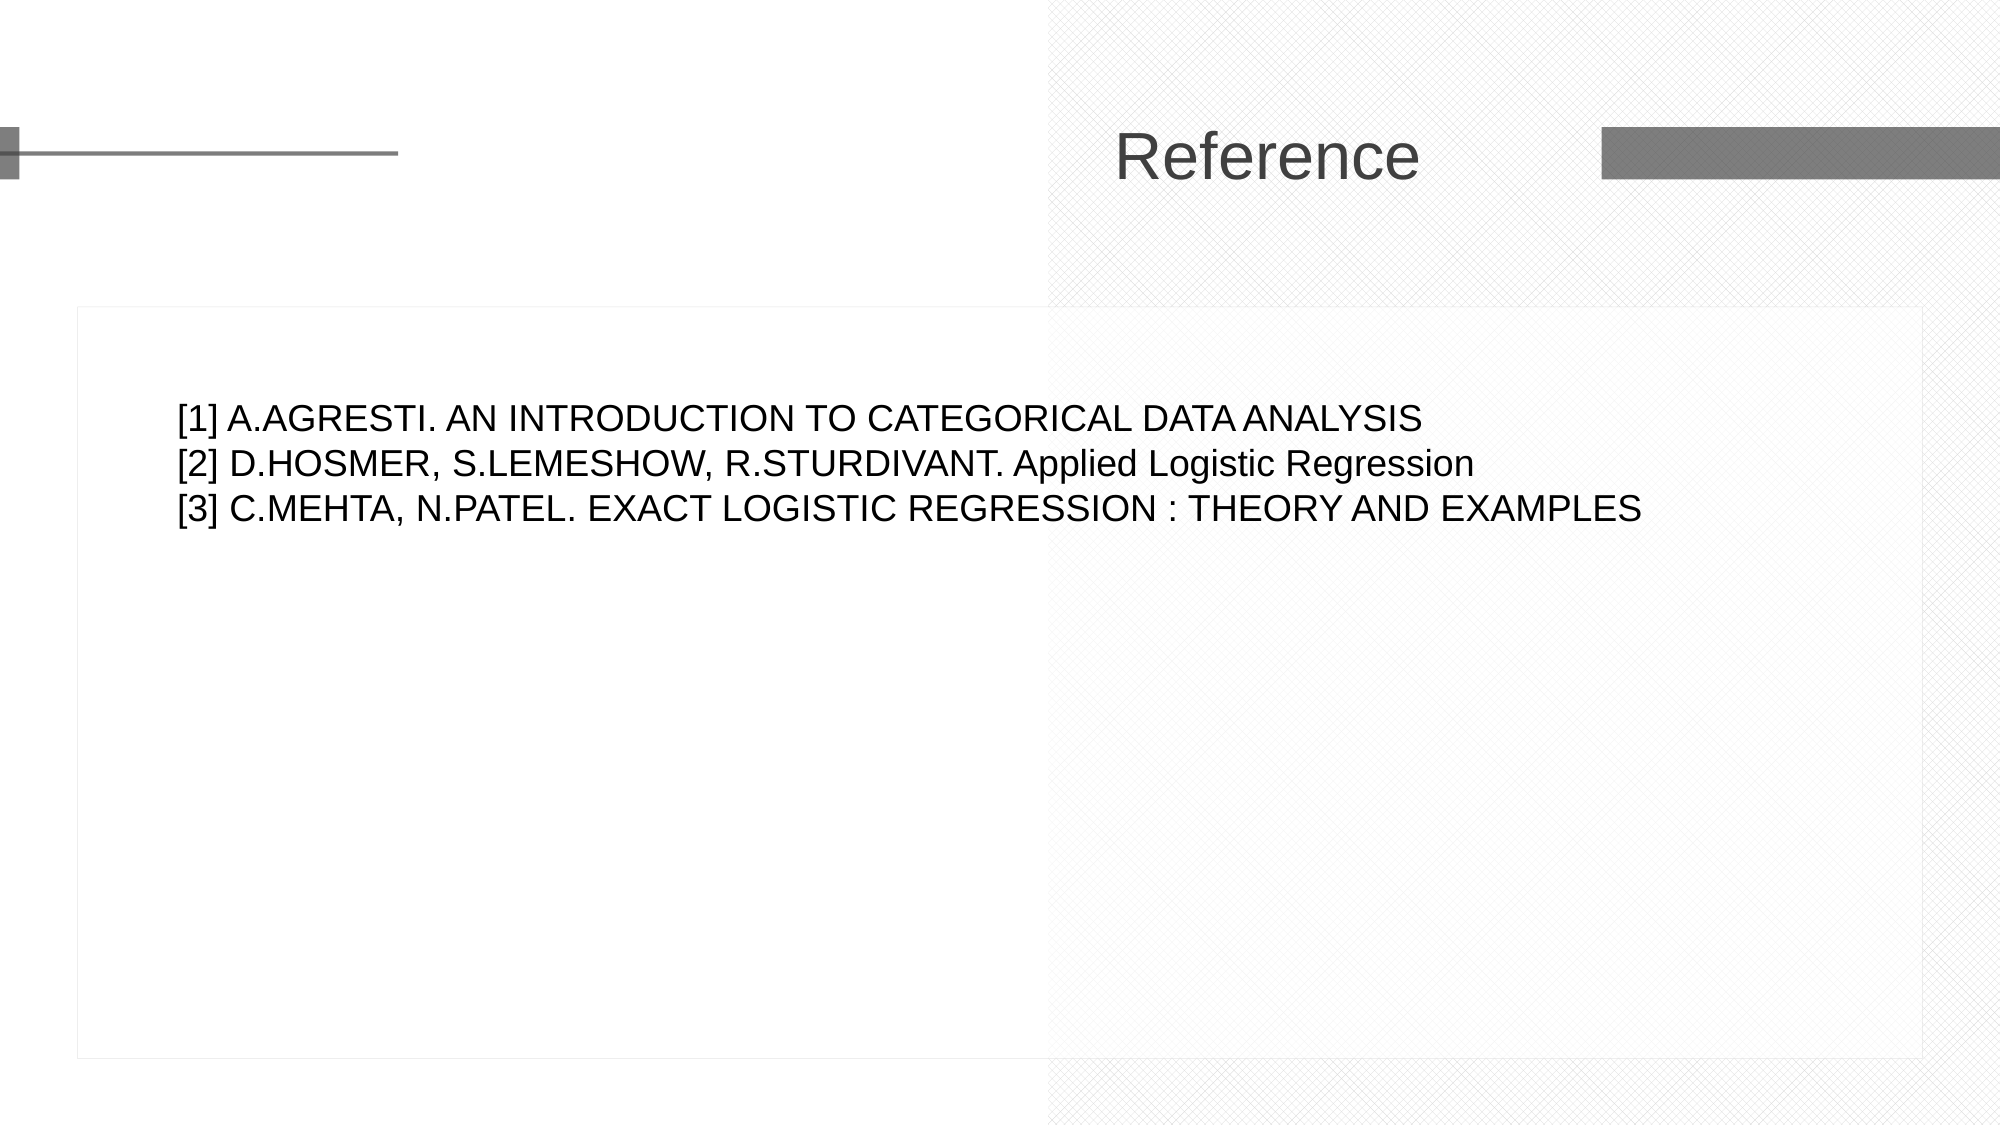

Reference

[1] A.AGRESTI. AN INTRODUCTION TO CATEGORICAL DATA ANALYSIS
[2] D.HOSMER, S.LEMESHOW, R.STURDIVANT. Applied Logistic Regression
[3] C.MEHTA, N.PATEL. EXACT LOGISTIC REGRESSION : THEORY AND EXAMPLES